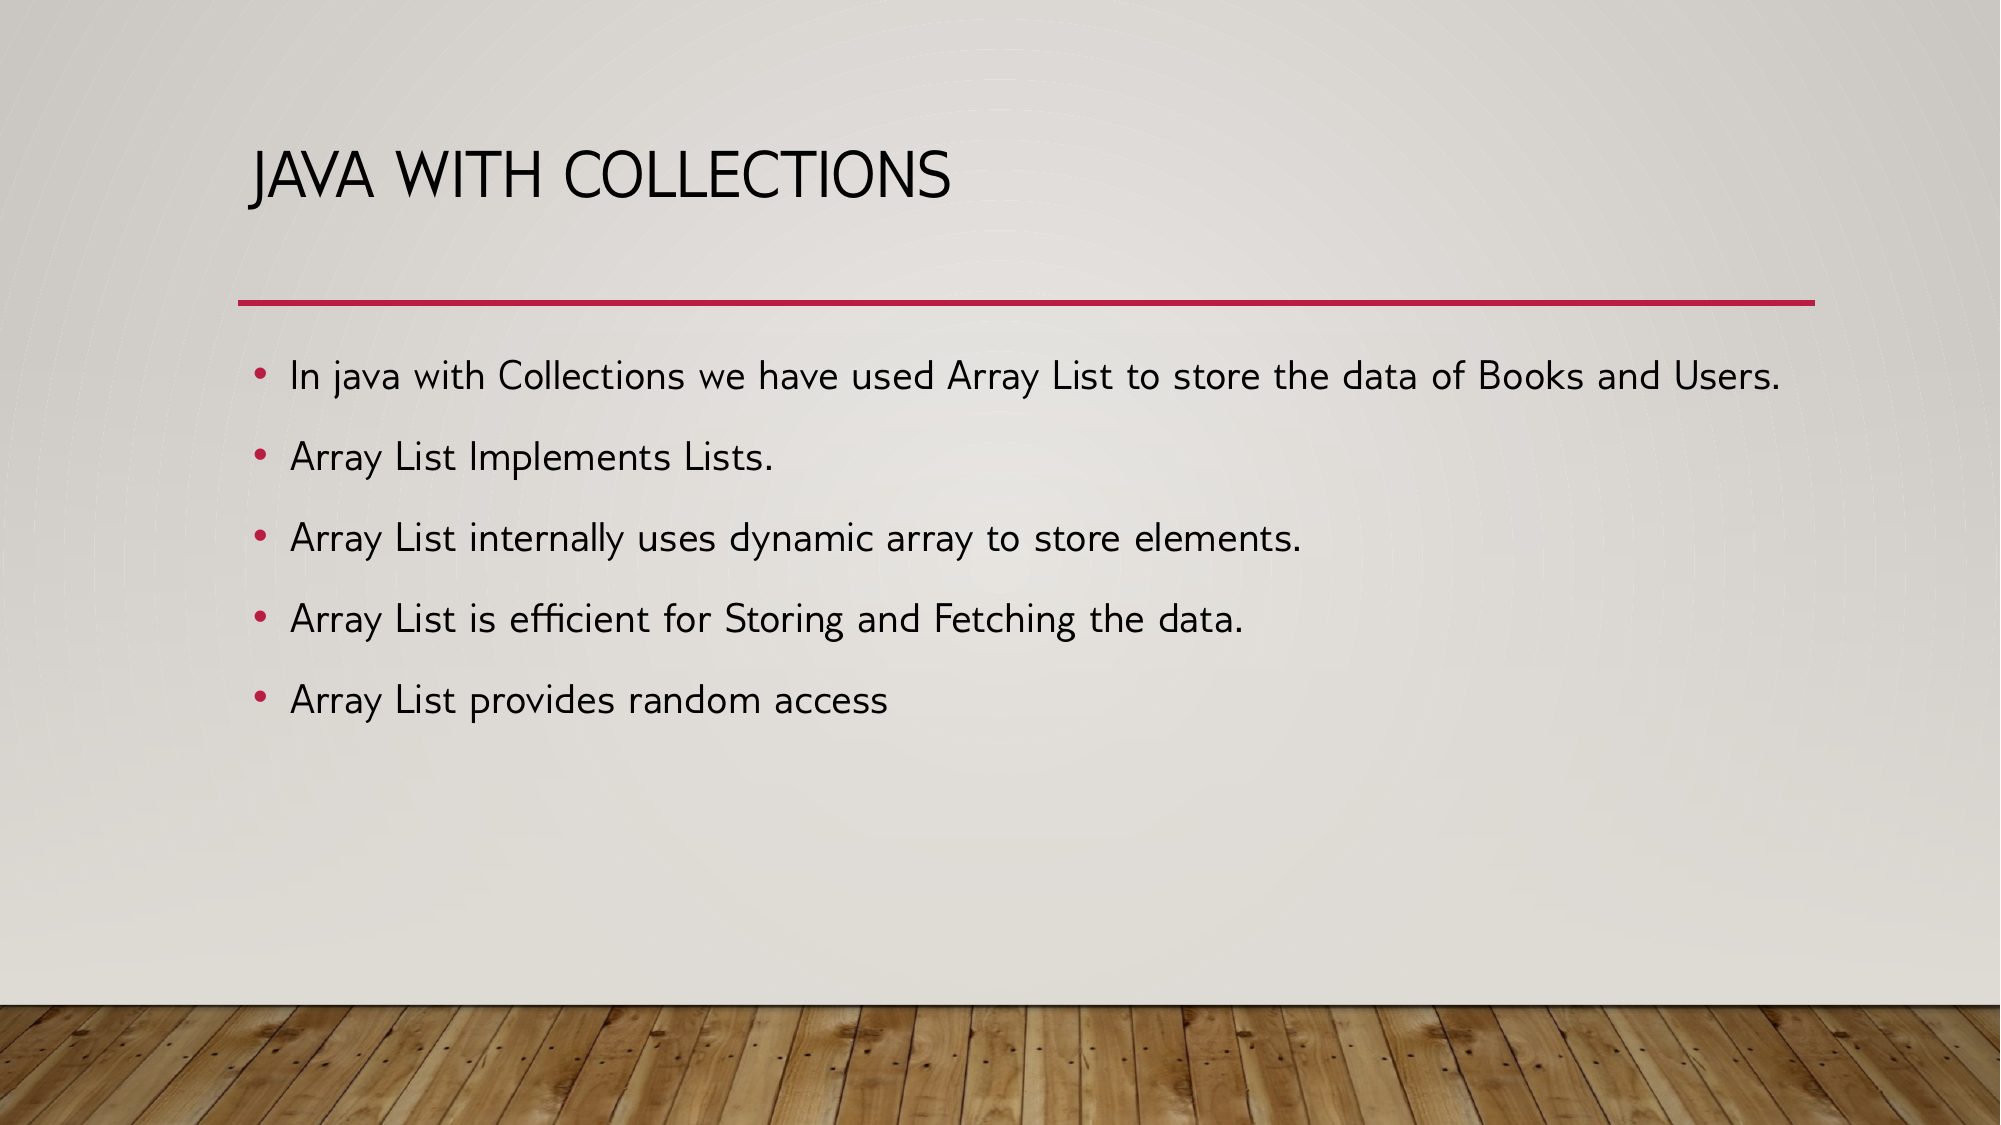

# Java with collections
In java with Collections we have used Array List to store the data of Books and Users.
Array List Implements Lists.
Array List internally uses dynamic array to store elements.
Array List is efficient for Storing and Fetching the data.
Array List provides random access